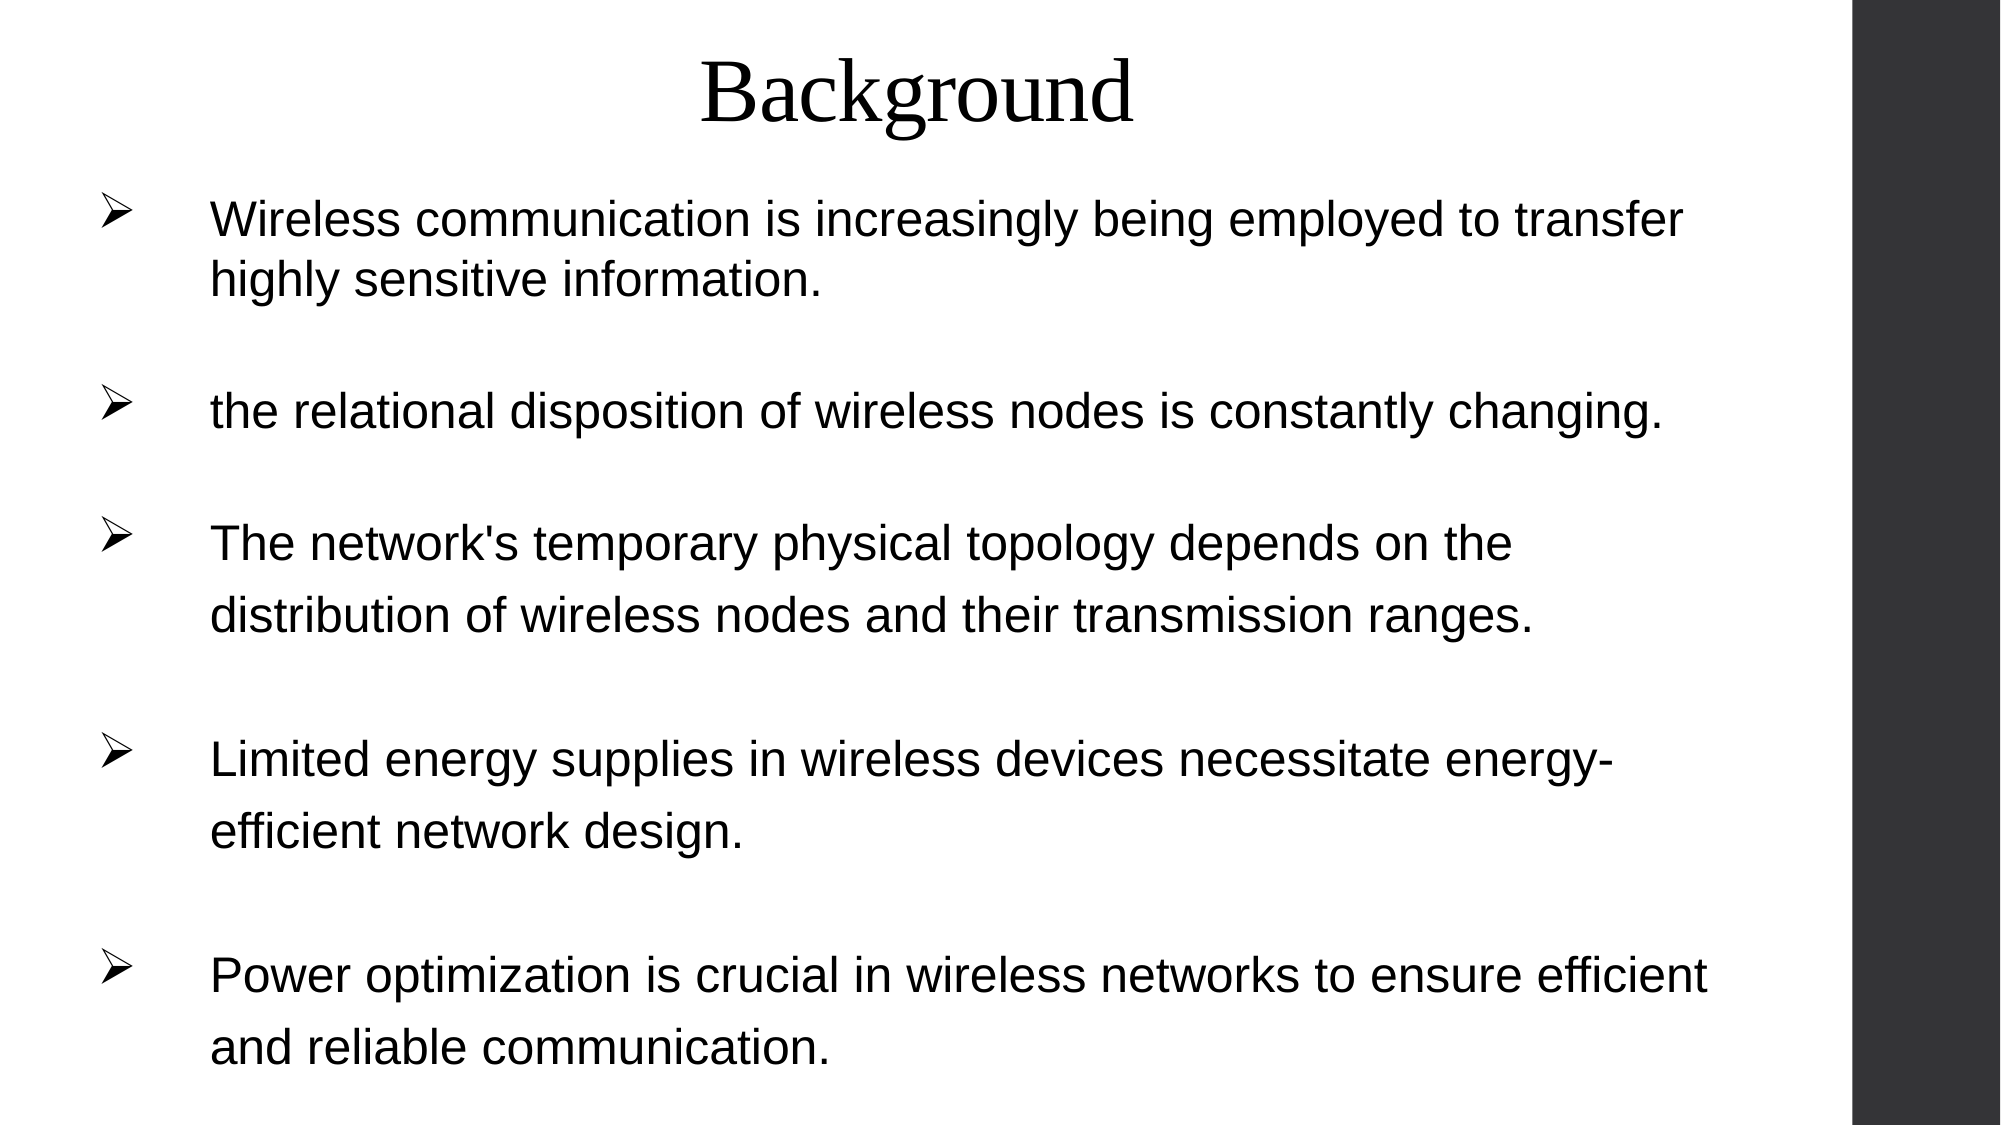

# Background

Wireless communication is increasingly being employed to transfer highly sensitive information.

the relational disposition of wireless nodes is constantly changing.

The network's temporary physical topology depends on the distribution of wireless nodes and their transmission ranges.

Limited energy supplies in wireless devices necessitate energy-efficient network design.

Power optimization is crucial in wireless networks to ensure efficient and reliable communication.